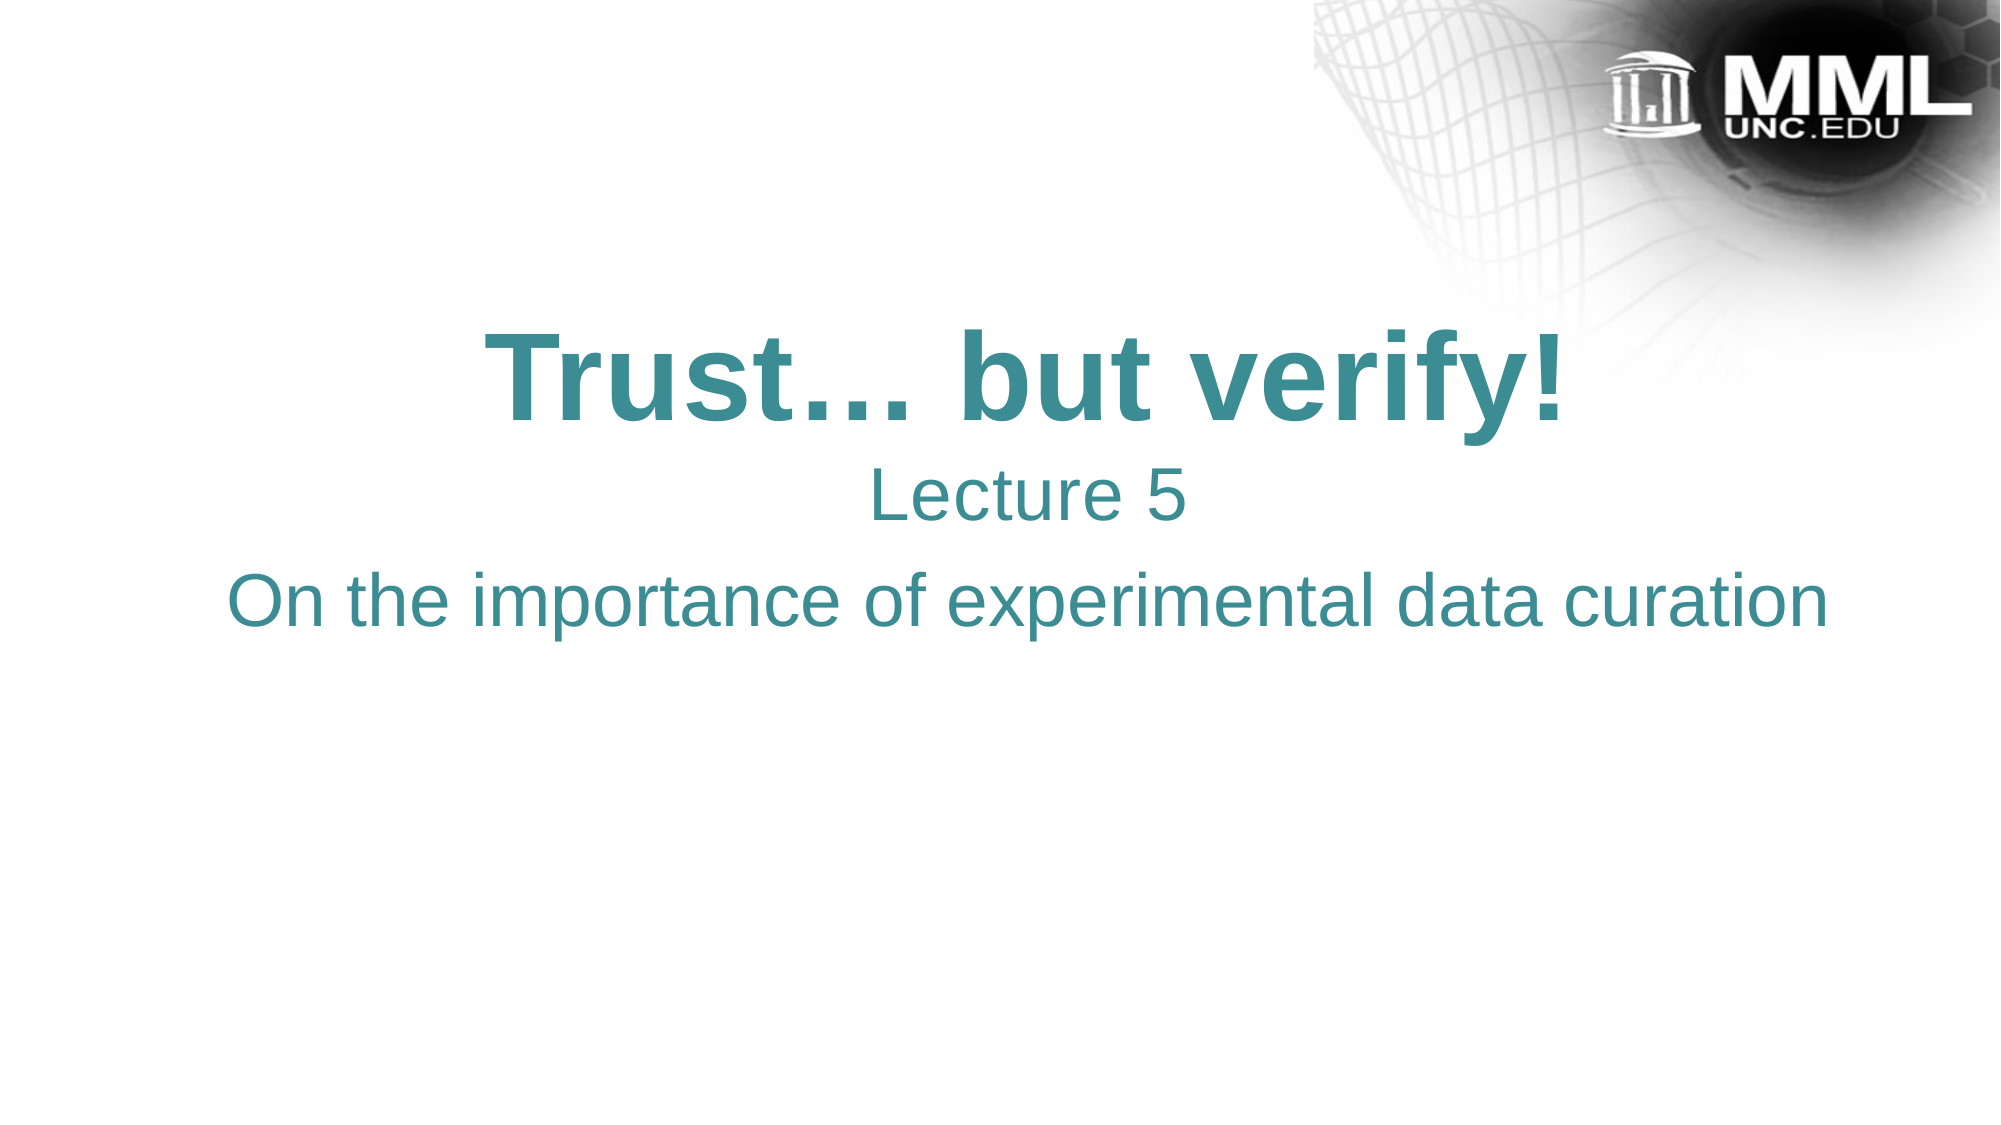

Trust… but verify!
Lecture 5
On the importance of experimental data curation